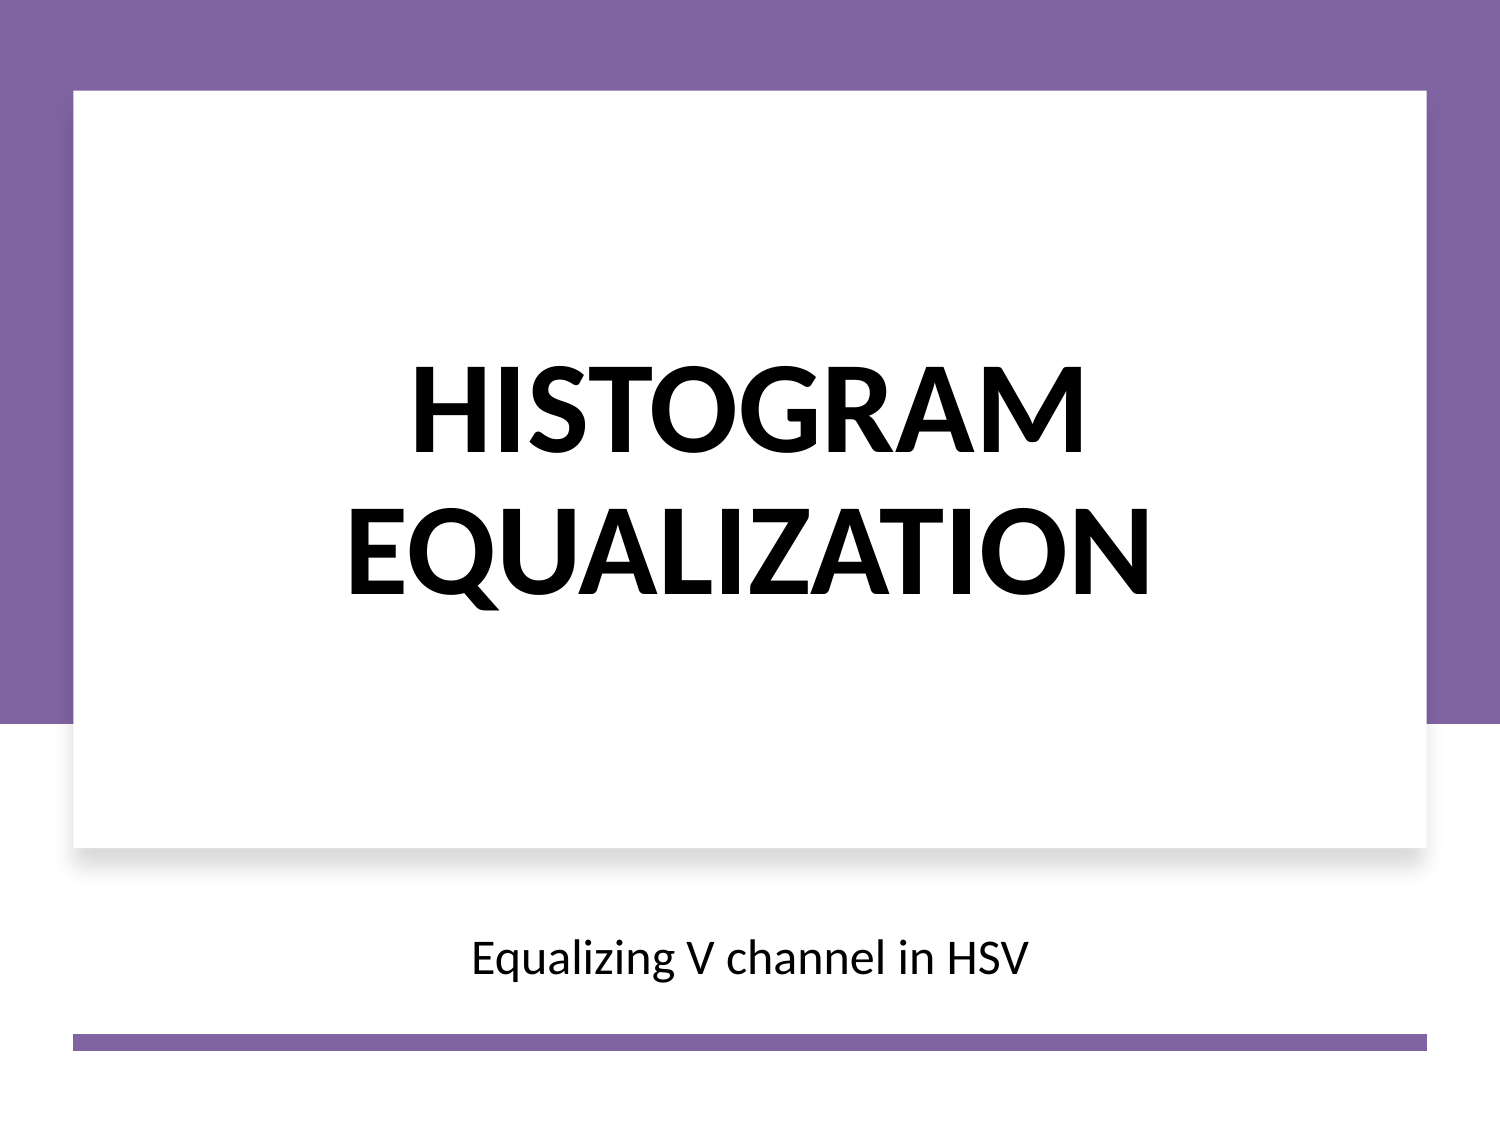

# Histogram Equalization
Equalizing V channel in HSV